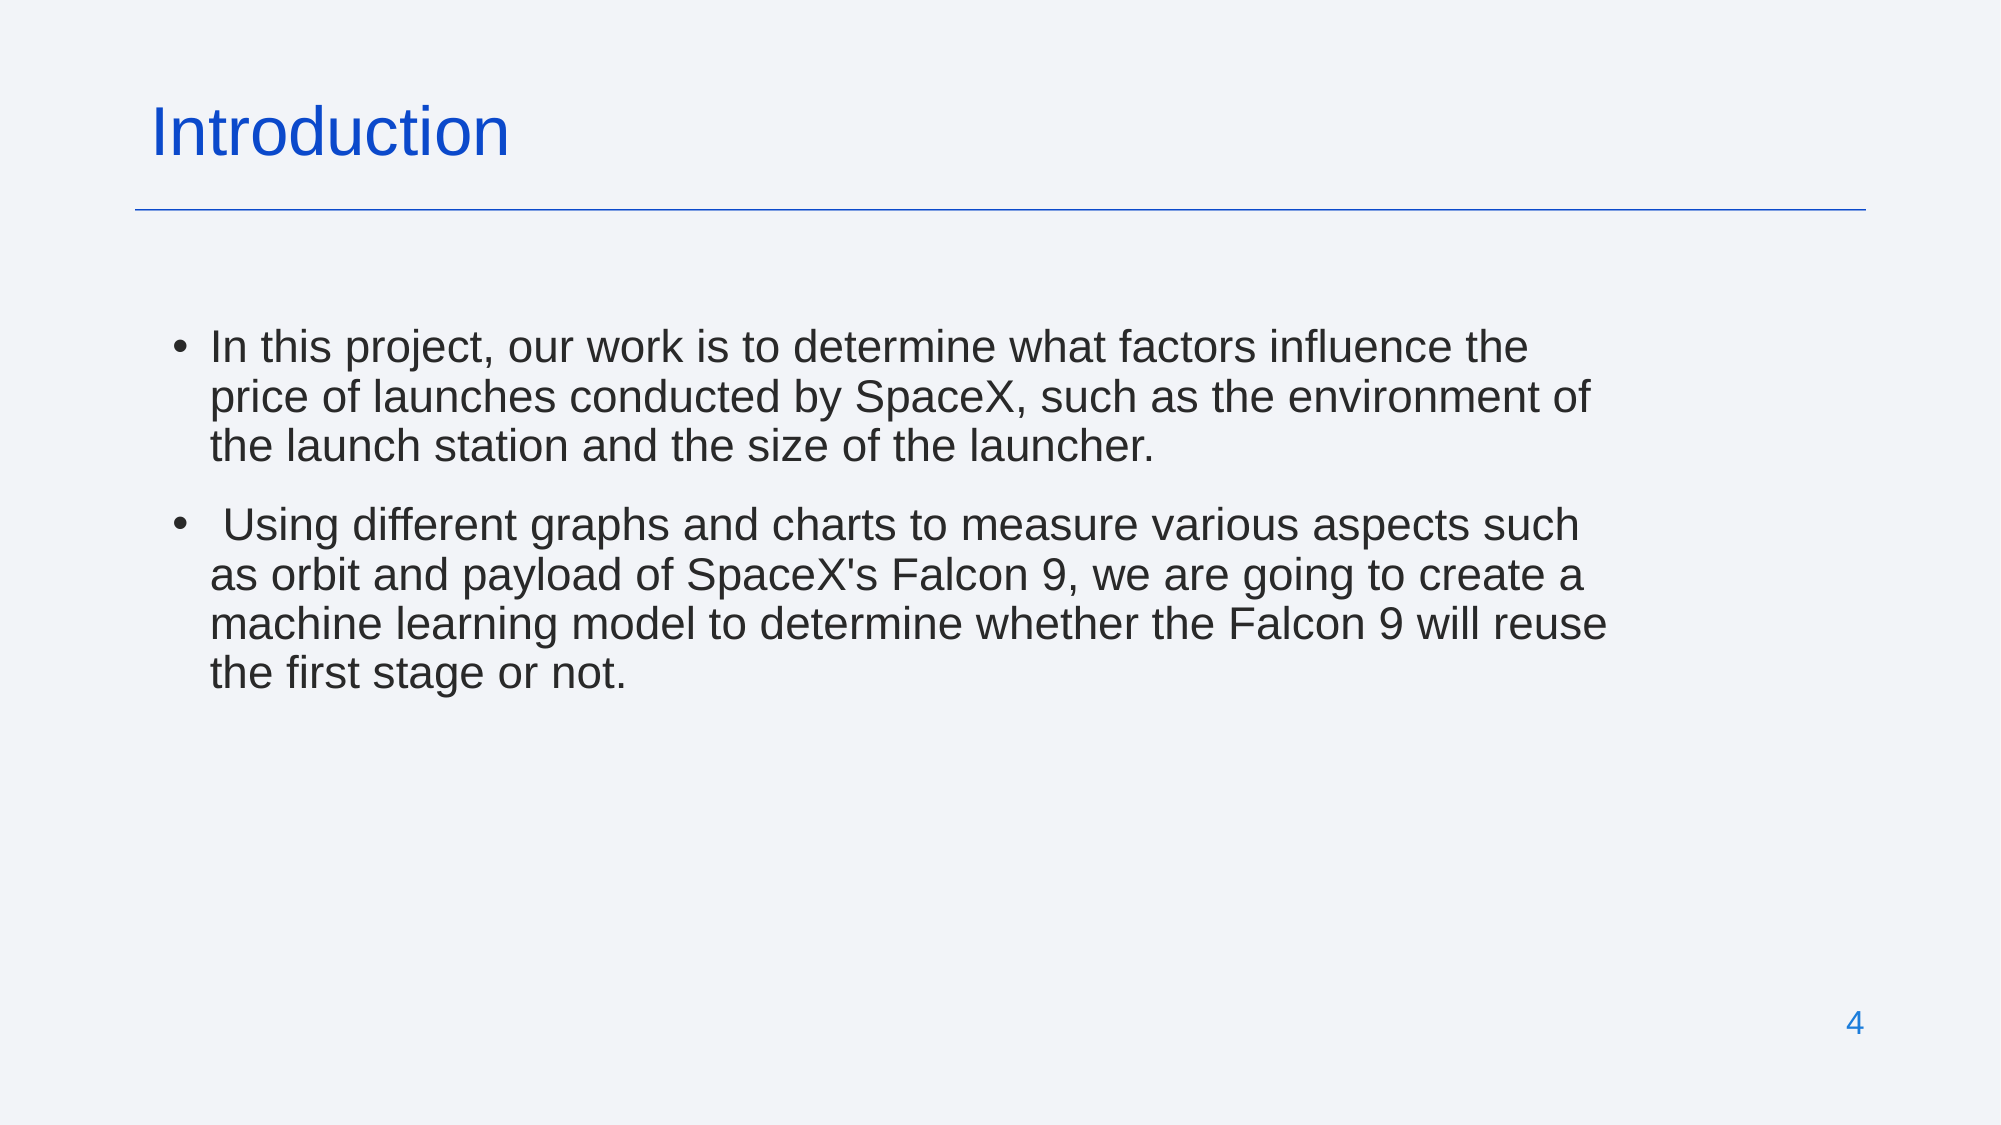

Introduction
In this project, our work is to determine what factors influence the price of launches conducted by SpaceX, such as the environment of the launch station and the size of the launcher.
 Using different graphs and charts to measure various aspects such as orbit and payload of SpaceX's Falcon 9, we are going to create a machine learning model to determine whether the Falcon 9 will reuse the first stage or not.
4